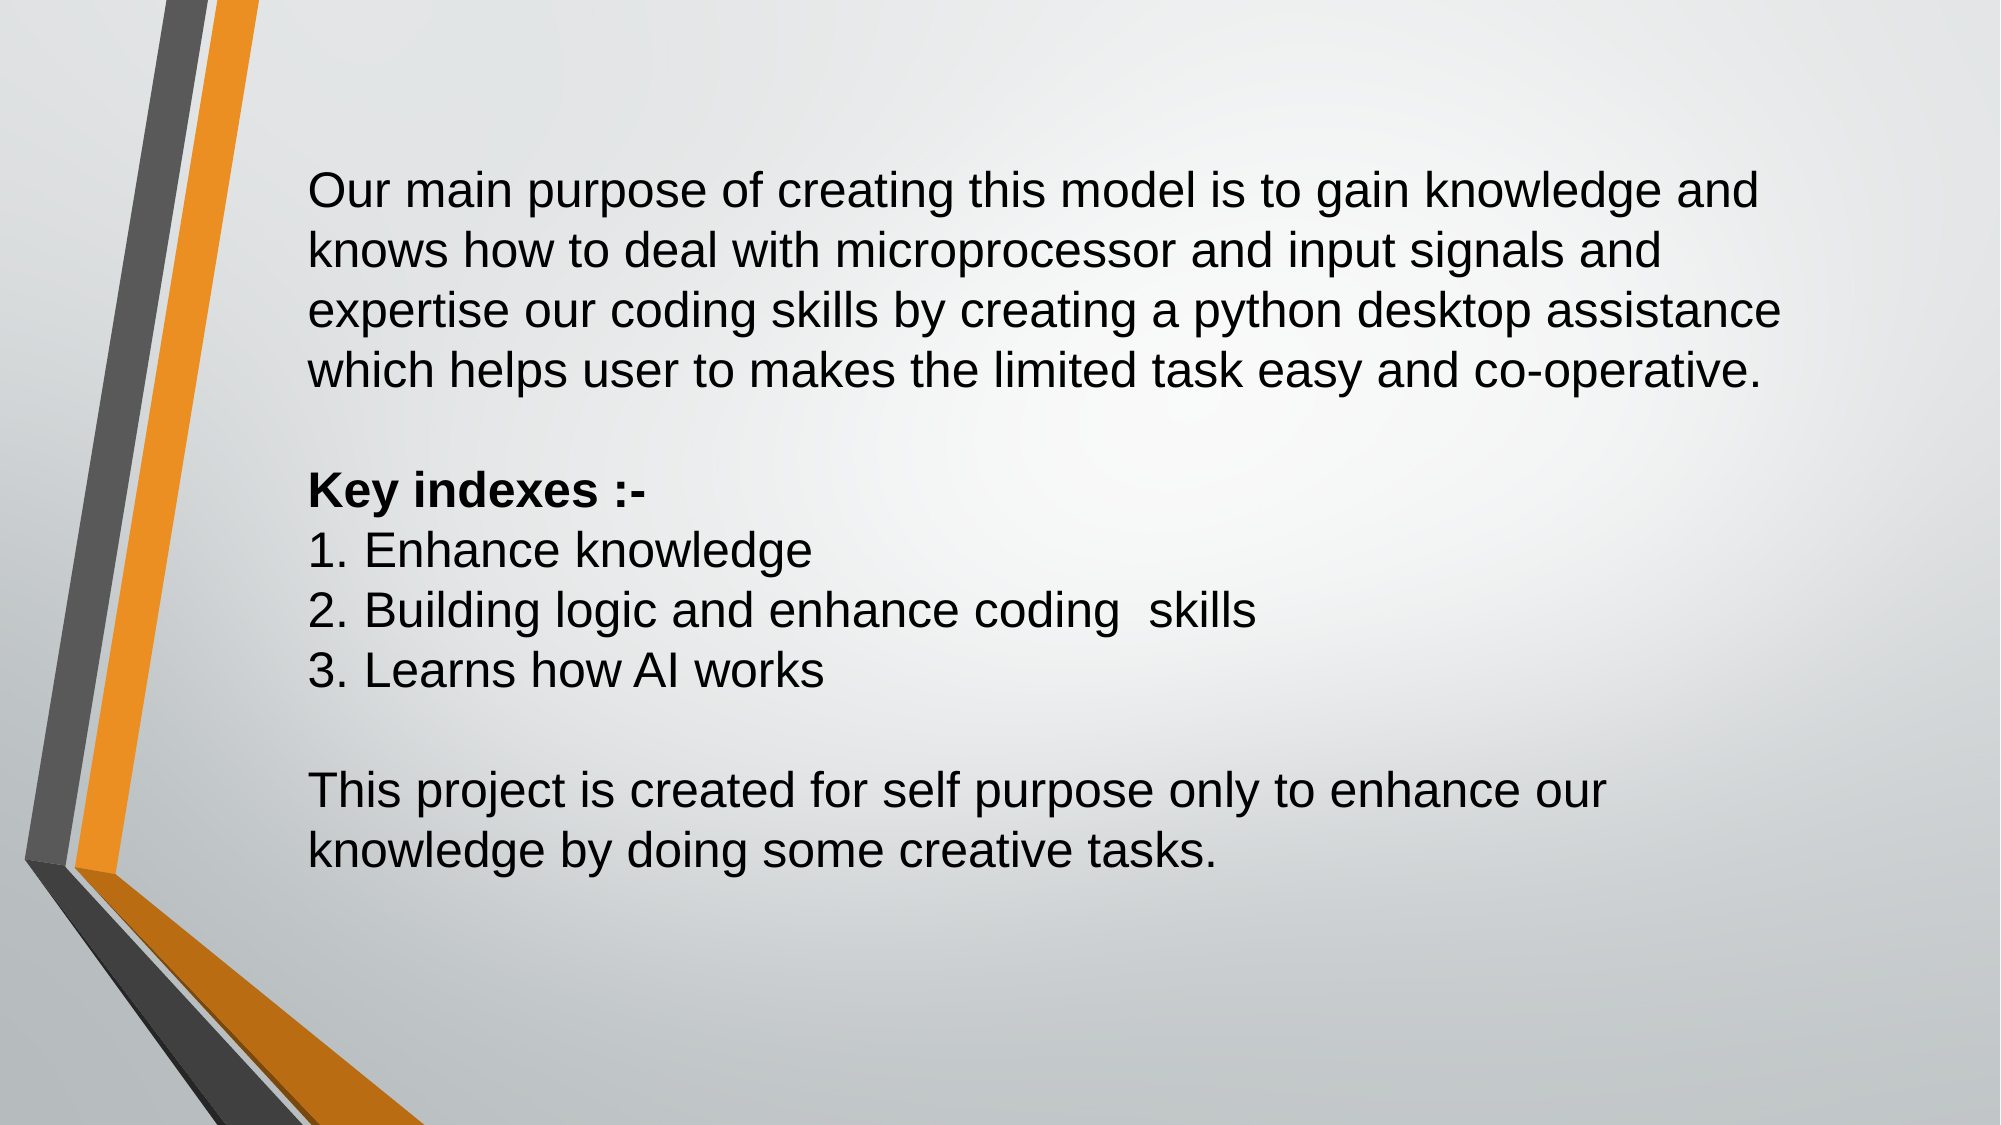

Our main purpose of creating this model is to gain knowledge and knows how to deal with microprocessor and input signals and expertise our coding skills by creating a python desktop assistance which helps user to makes the limited task easy and co-operative.

Key indexes :-
Enhance knowledge
Building logic and enhance coding  skills
Learns how AI works

This project is created for self purpose only to enhance our knowledge by doing some creative tasks.